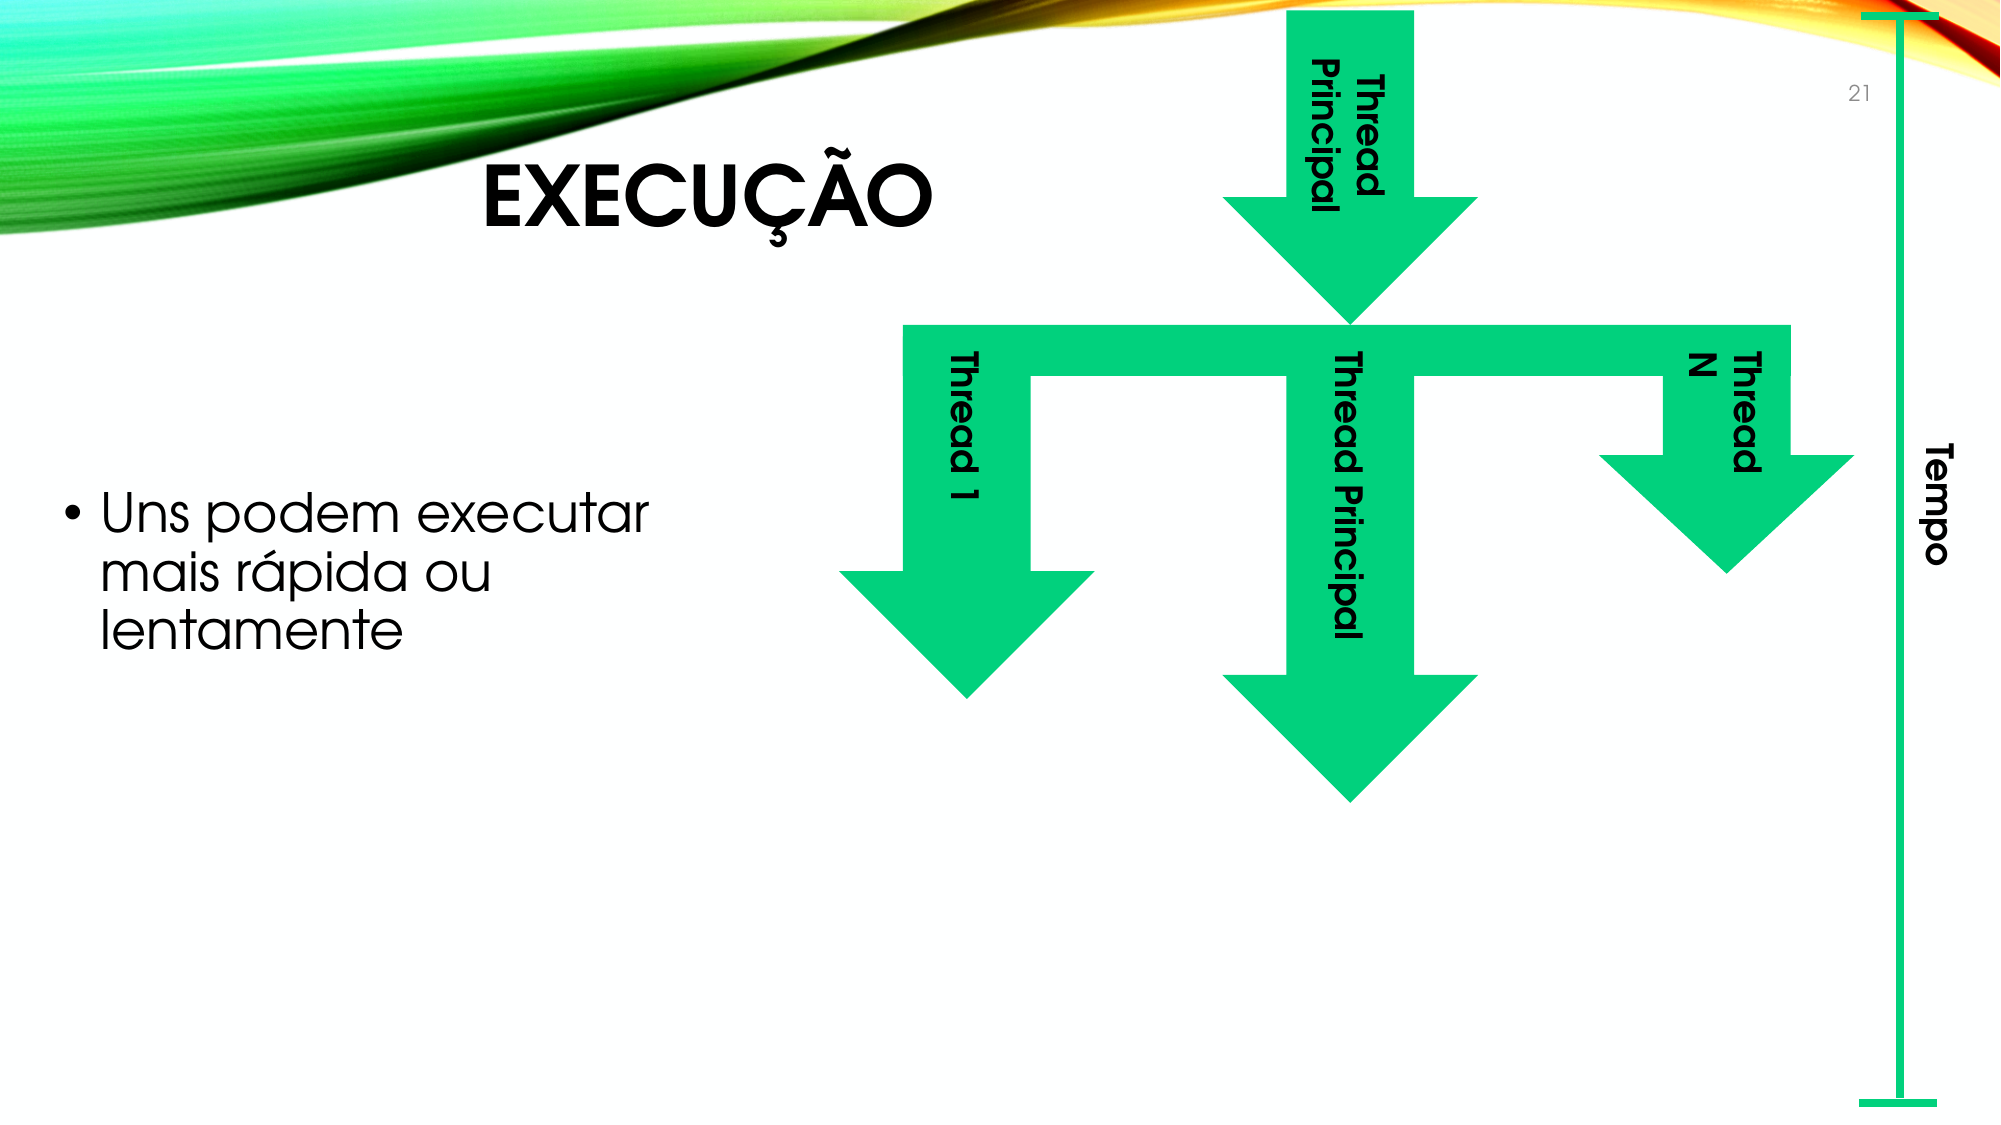

Thread Principal
21
# Execução

Thread N
Thread 1
Thread Principal
Tempo
Uns podem executar mais rápida ou lentamente